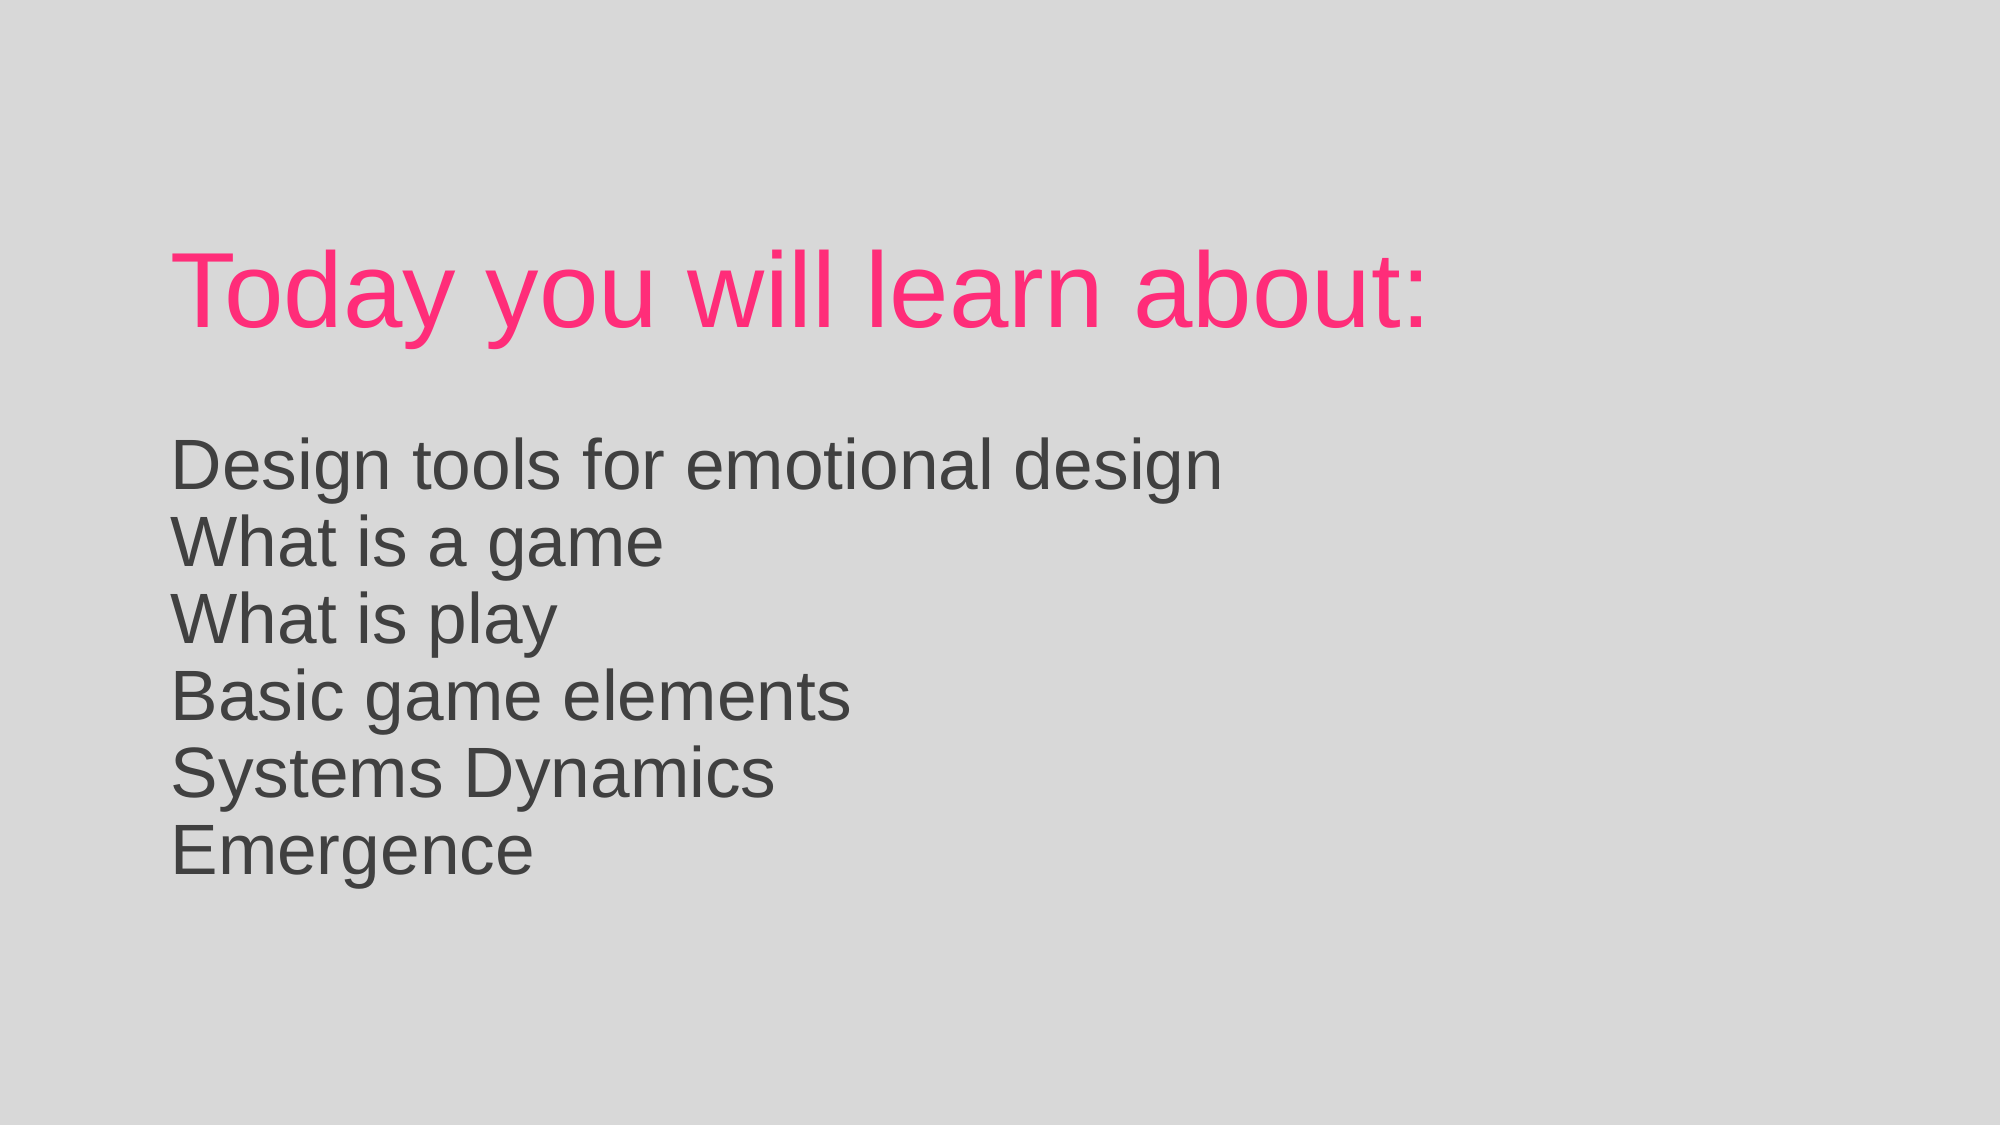

# Today you will learn about: Design tools for emotional design
What is a game
What is play
Basic game elements
Systems Dynamics
Emergence